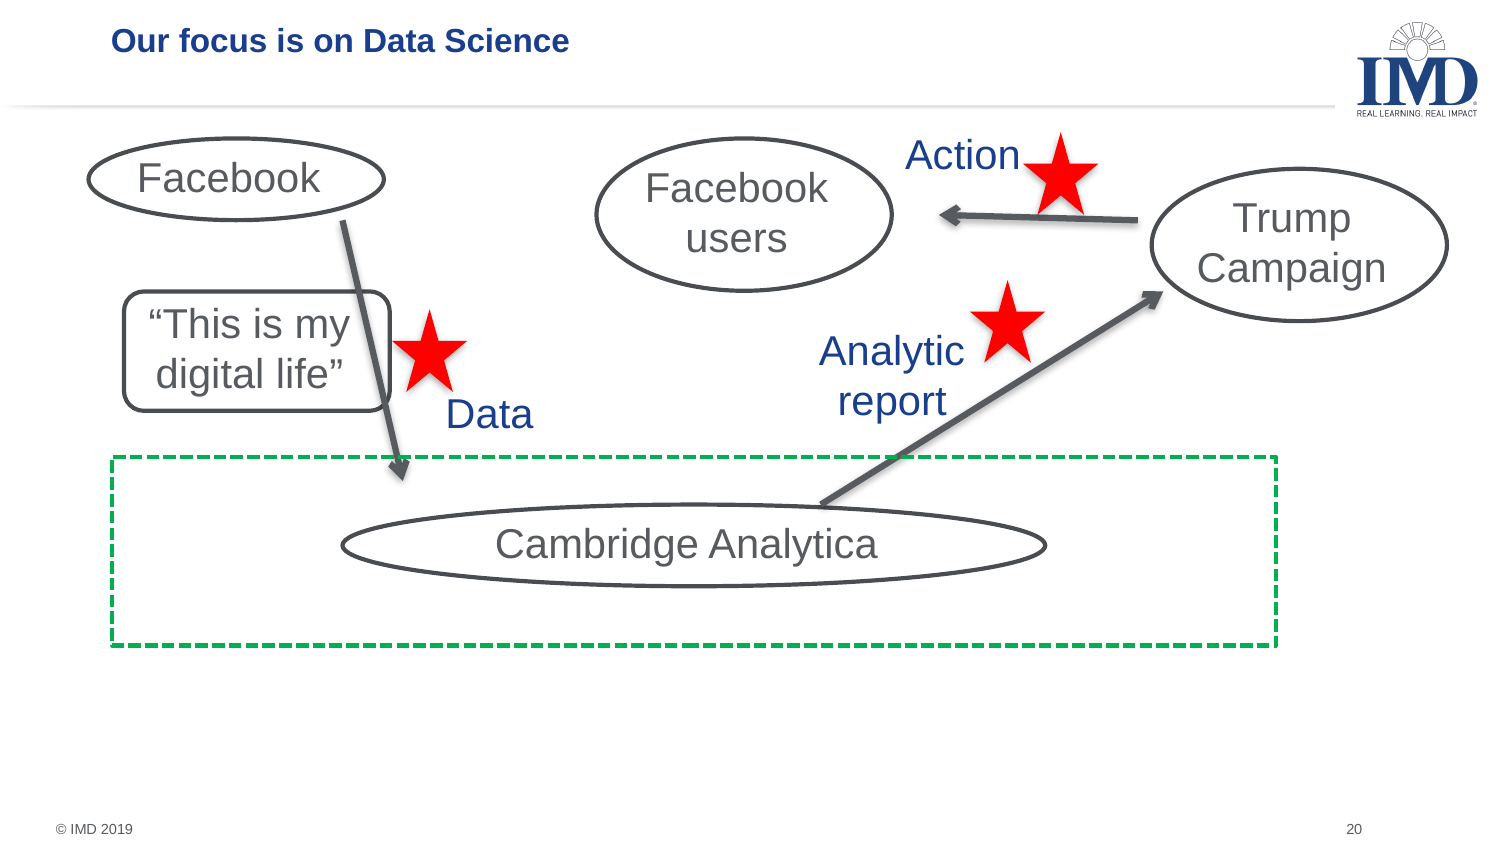

# Our focus is on Data Science
Action

Facebook
Facebook users
Trump Campaign

“This is my digital life”

Analytic report
Data

Cambridge Analytica
20